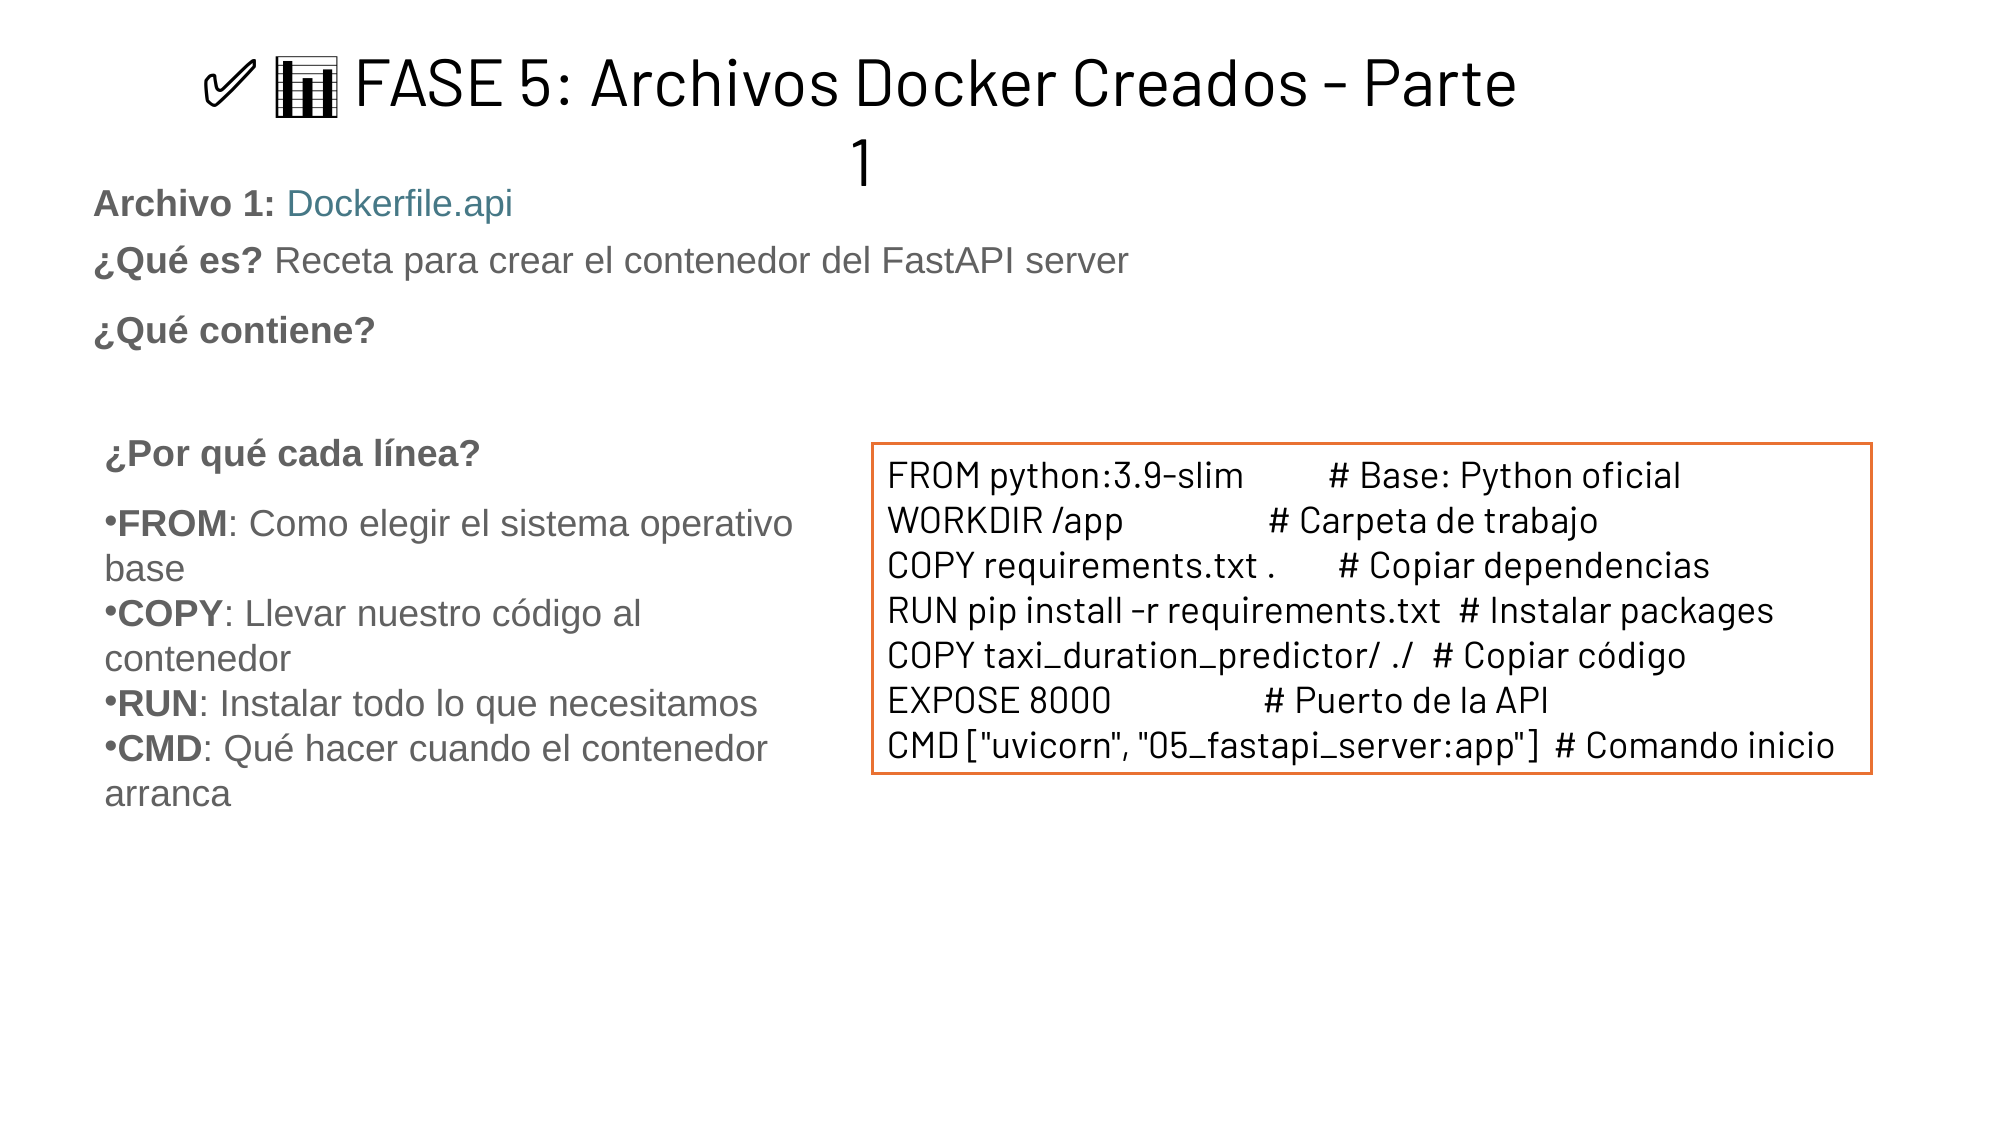

# ✅ 📊 FASE 5: Archivos Docker Creados - Parte 1
Archivo 1: Dockerfile.api
¿Qué es? Receta para crear el contenedor del FastAPI server
¿Qué contiene?
¿Por qué cada línea?
FROM: Como elegir el sistema operativo base
COPY: Llevar nuestro código al contenedor
RUN: Instalar todo lo que necesitamos
CMD: Qué hacer cuando el contenedor arranca
FROM python:3.9-slim           # Base: Python oficial
WORKDIR /app                   # Carpeta de trabajo
COPY requirements.txt .        # Copiar dependencias
RUN pip install -r requirements.txt  # Instalar packages
COPY taxi_duration_predictor/ ./  # Copiar código
EXPOSE 8000                    # Puerto de la API
CMD ["uvicorn", "05_fastapi_server:app"]  # Comando inicio